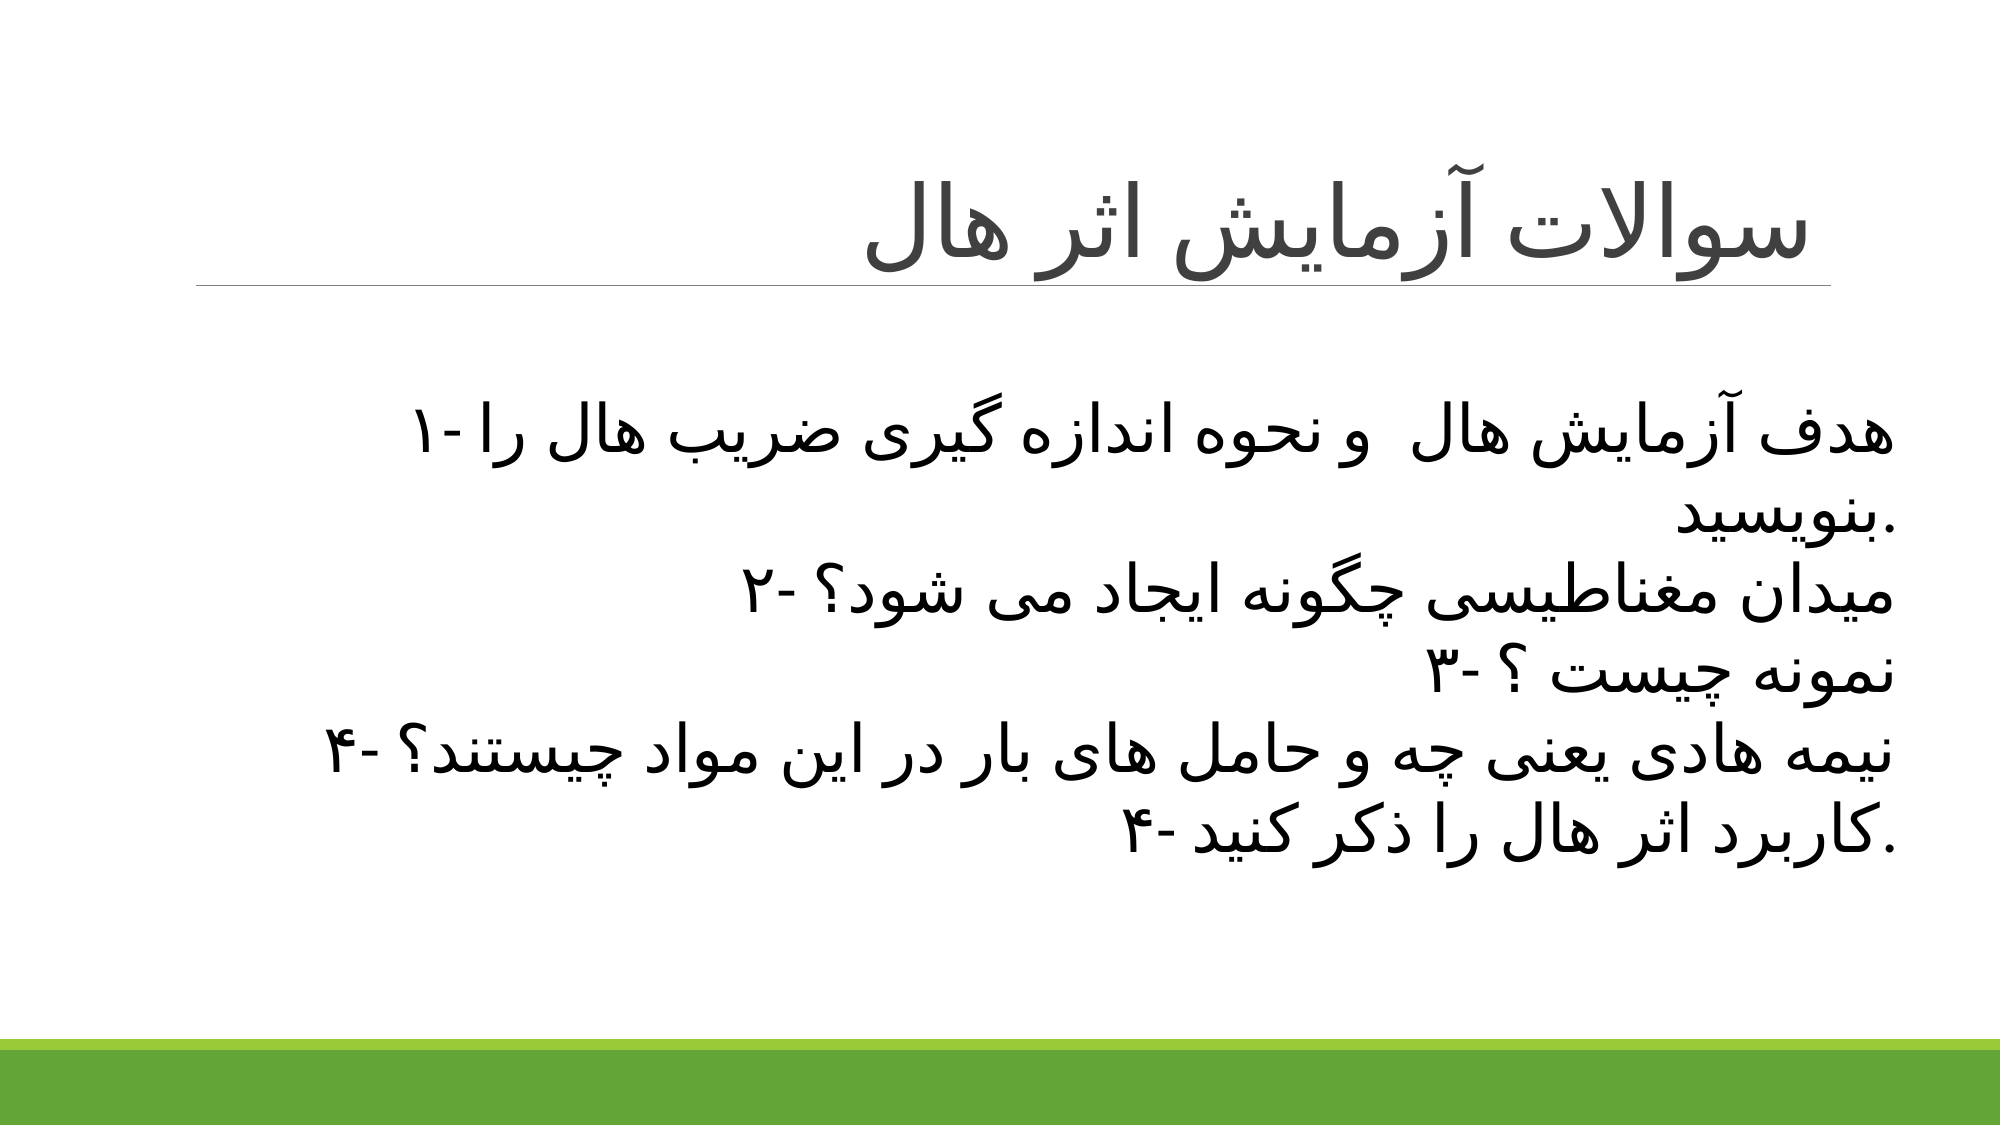

# سوالات آزمایش اثر هال
۱- هدف آزمایش هال  و نحوه اندازه گیری ضریب هال را بنویسید.
۲- میدان مغناطیسی چگونه ایجاد می شود؟
۳- نمونه چیست ؟
۴- نیمه هادی یعنی چه و حامل های بار در این مواد چیستند؟
۴- کاربرد اثر هال را ذکر کنید.